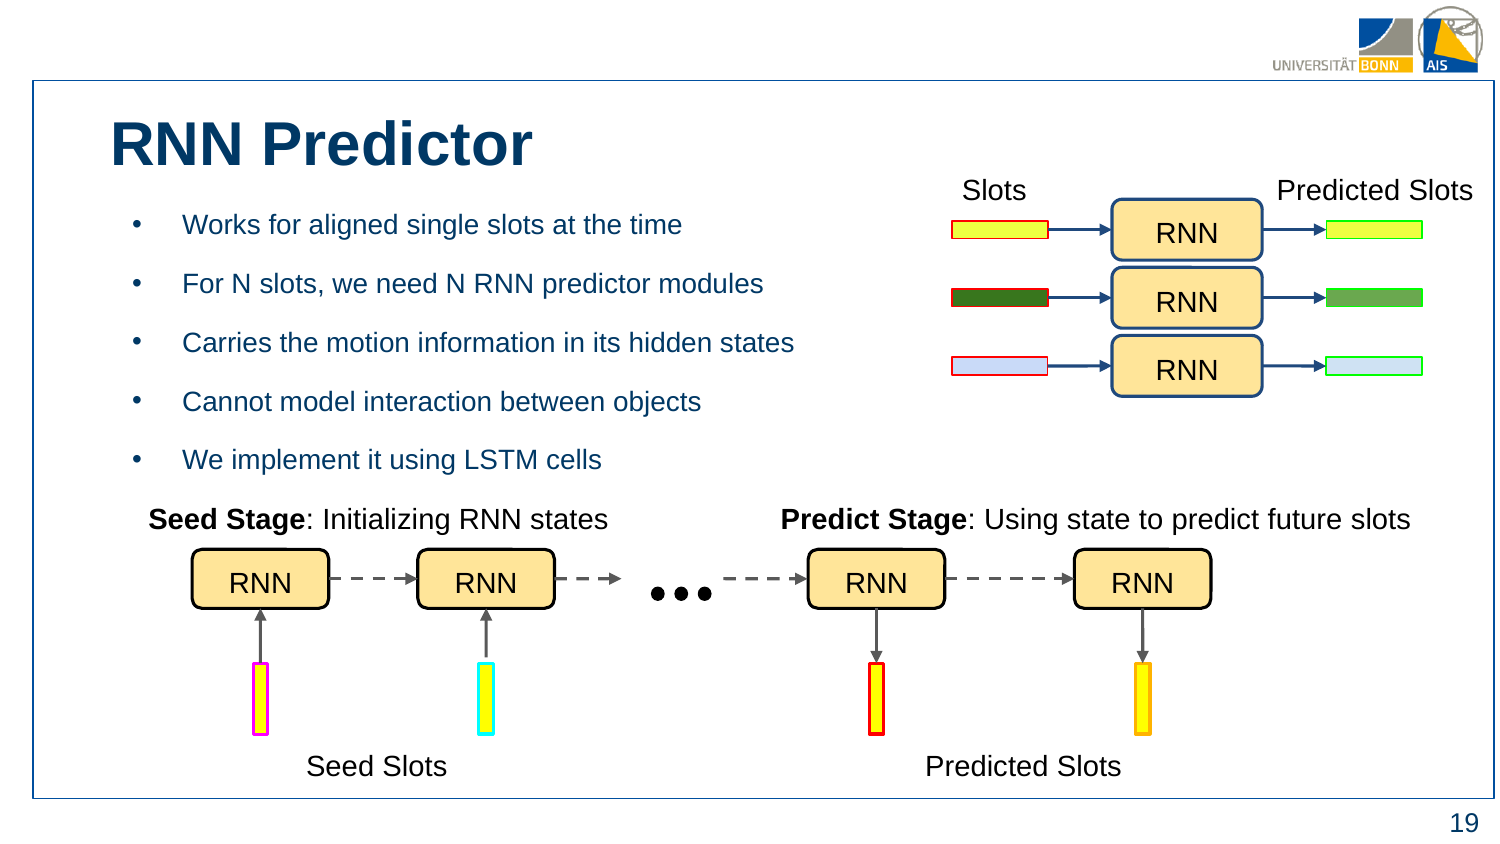

RNN Predictor
Slots
Predicted Slots

RNN

RNN

RNN
Works for aligned single slots at the time
For N slots, we need N RNN predictor modules
Carries the motion information in its hidden states
Cannot model interaction between objects
We implement it using LSTM cells

Seed Stage: Initializing RNN states
Predict Stage: Using state to predict future slots

RNN

RNN

RNN

RNN

Seed Slots
Predicted Slots
19